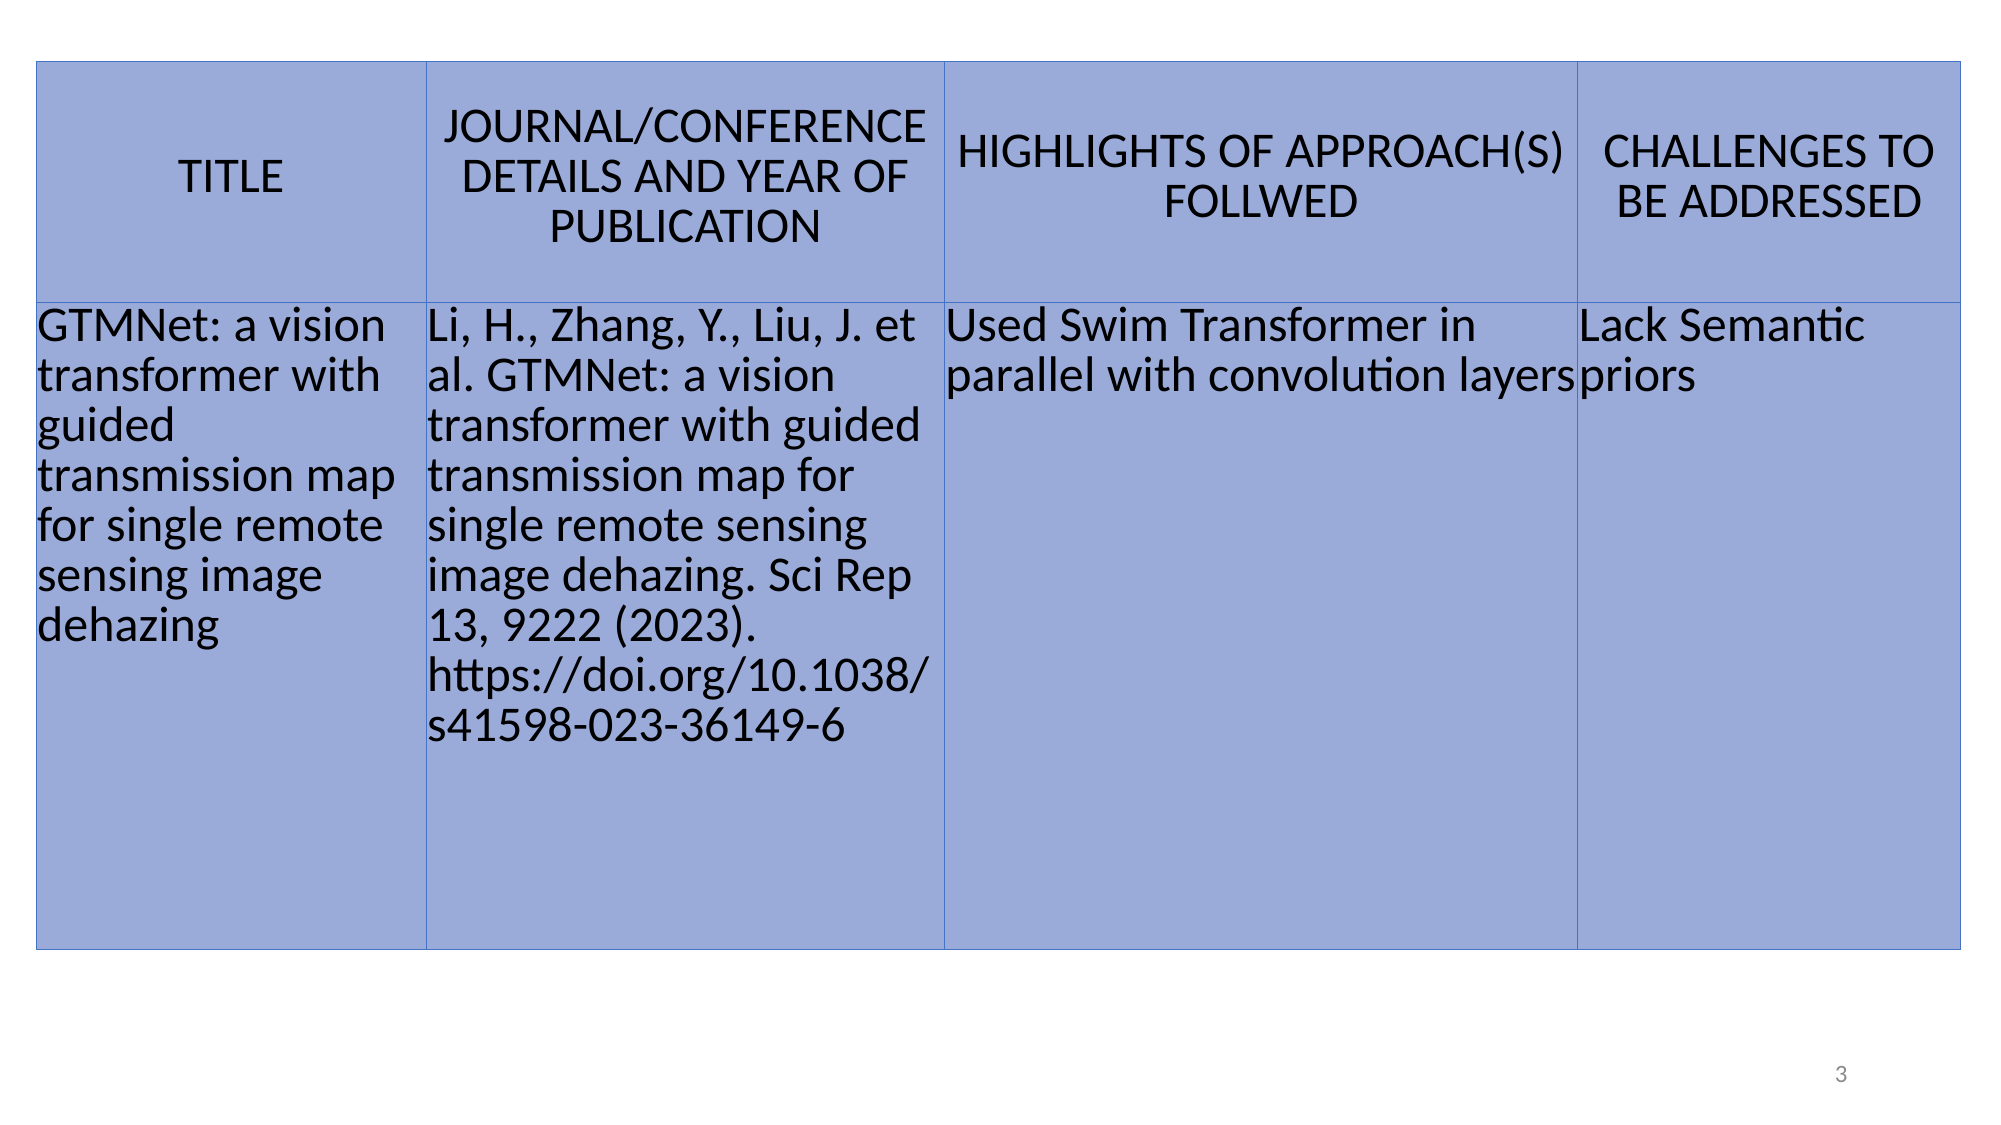

# Literature Survey
| TITLE | JOURNAL/CONFERENCE DETAILS AND YEAR OF PUBLICATION | HIGHLIGHTS OF APPROACH(S) FOLLWED | CHALLENGES TO BE ADDRESSED |
| --- | --- | --- | --- |
| GTMNet: a vision transformer with guided transmission map for single remote sensing image dehazing | Li, H., Zhang, Y., Liu, J. et al. GTMNet: a vision transformer with guided transmission map for single remote sensing image dehazing. Sci Rep 13, 9222 (2023). https://doi.org/10.1038/s41598-023-36149-6 | Used Swim Transformer in parallel with convolution layers | Lack Semantic priors |

3